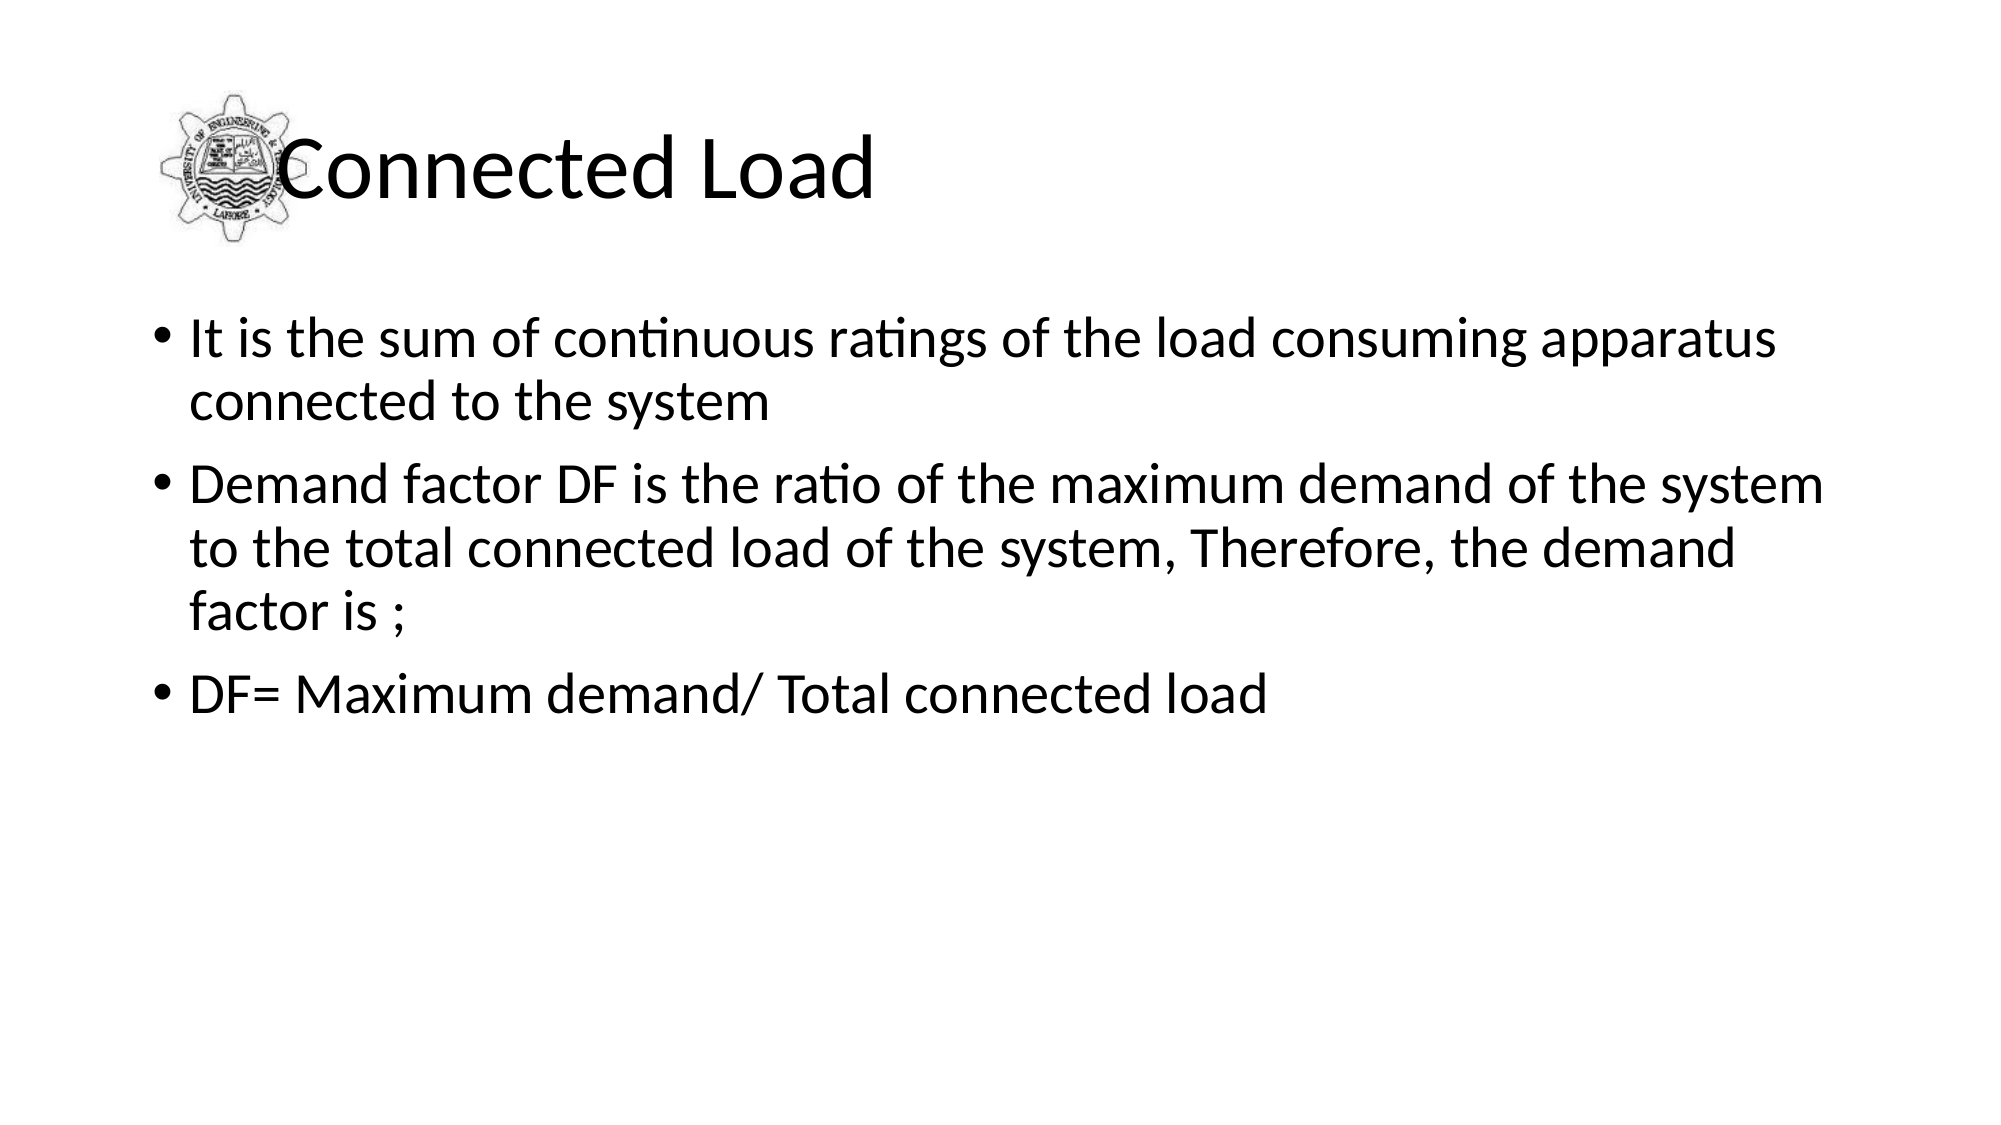

# Connected Load
It is the sum of continuous ratings of the load consuming apparatus connected to the system
Demand factor DF is the ratio of the maximum demand of the system to the total connected load of the system, Therefore, the demand factor is ;
DF= Maximum demand/ Total connected load